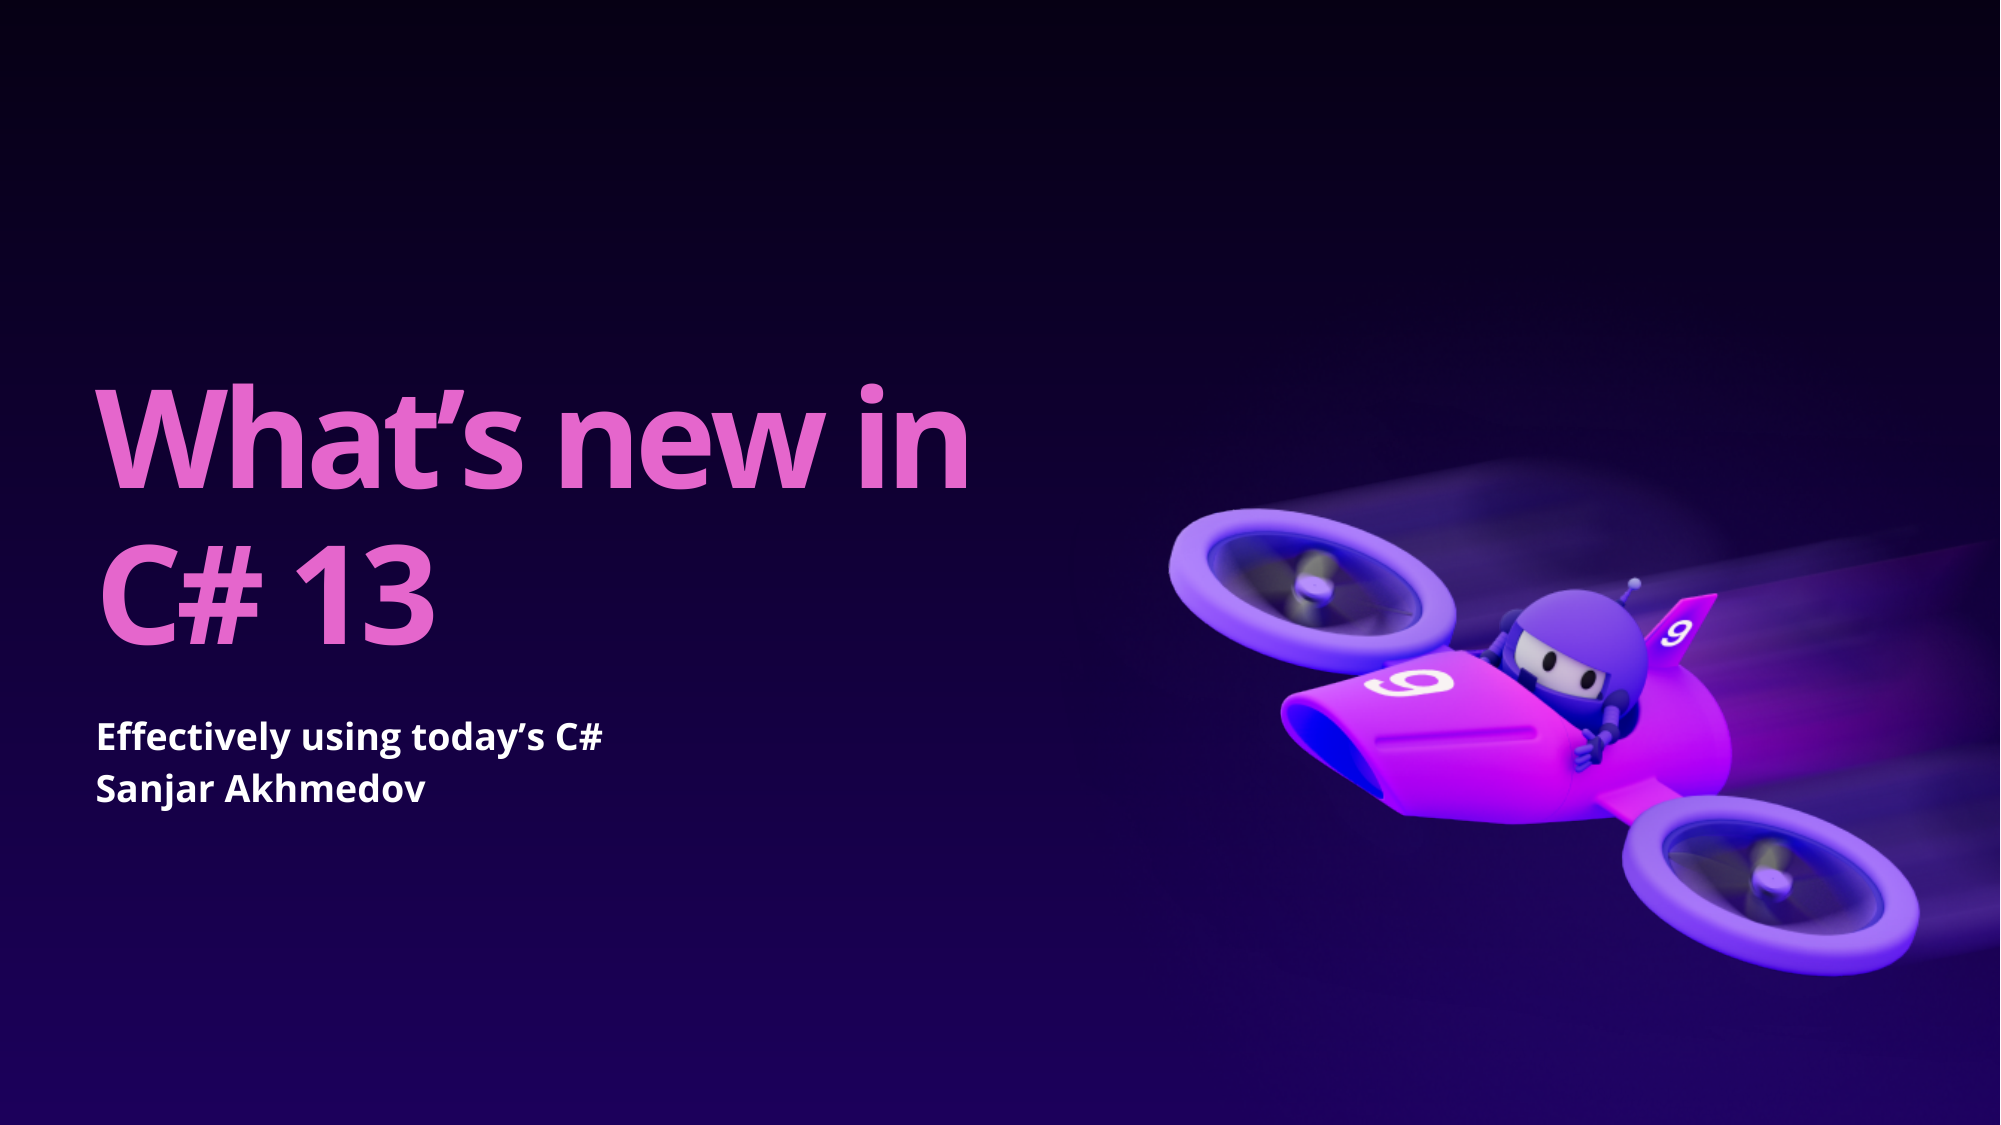

# What’s new in C# 13
Effectively using today’s C#
Sanjar Akhmedov